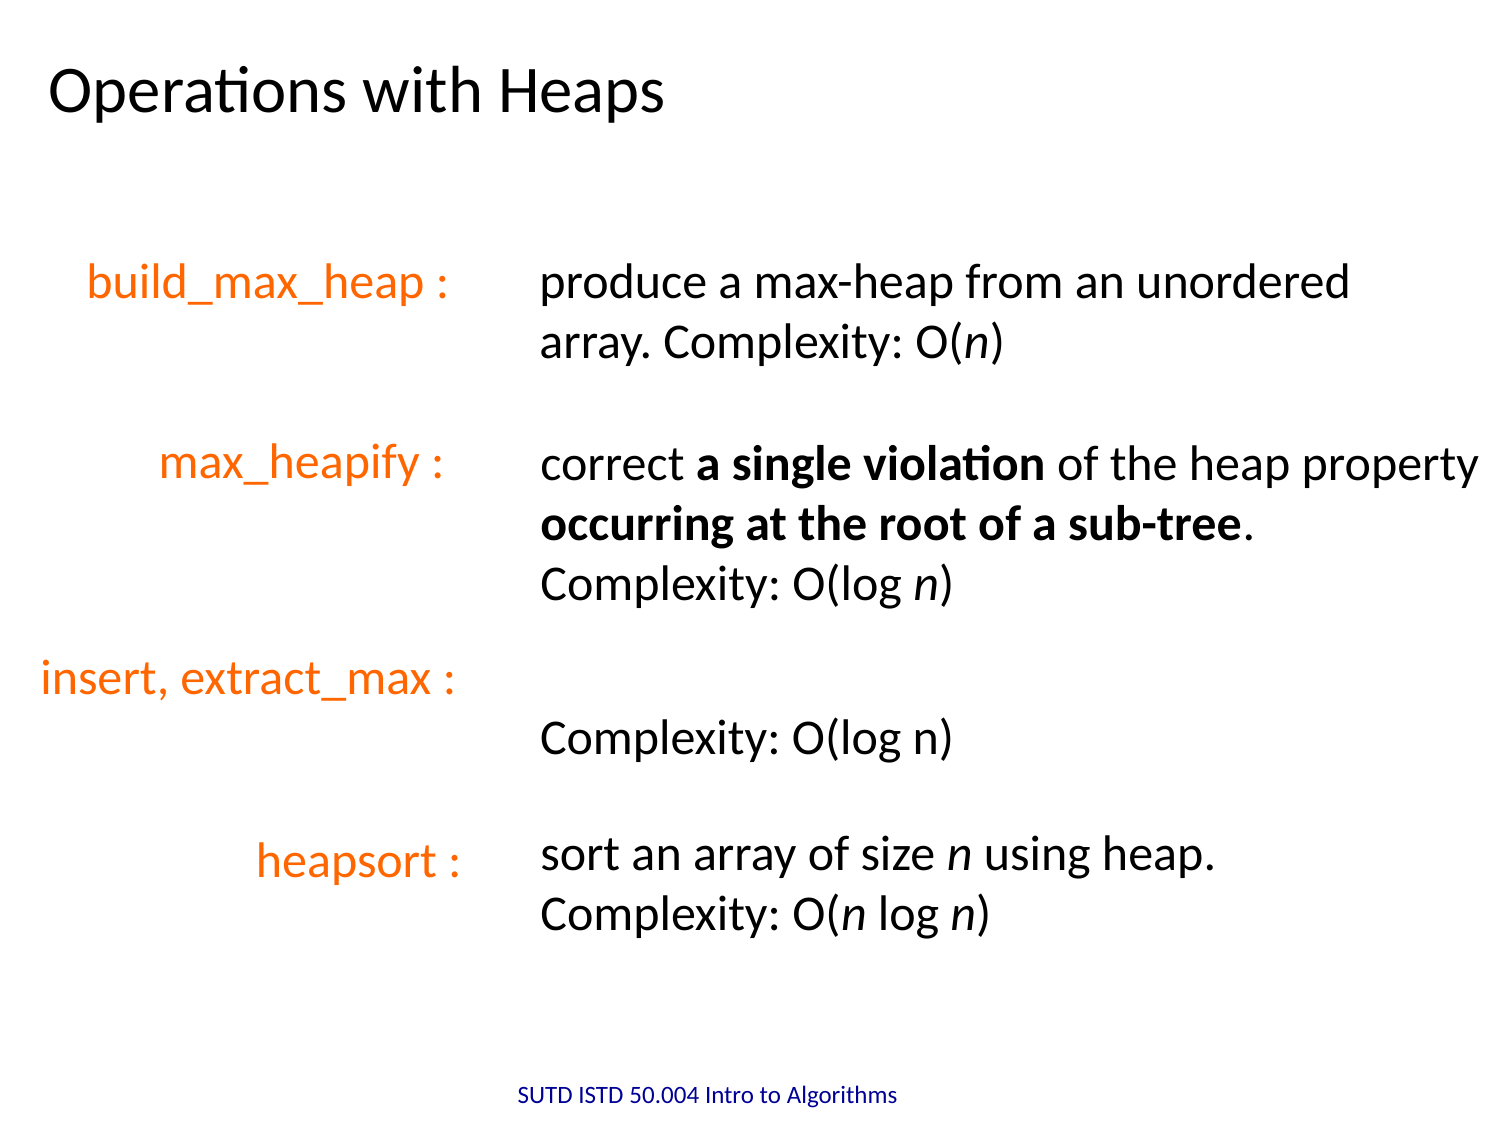

Operations with Heaps
build_max_heap :
produce a max-heap from an unordered array. Complexity: O(n)
max_heapify :
correct a single violation of the heap property occurring at the root of a sub-tree. Complexity: O(log n)
insert, extract_max :

Complexity: O(log n)
sort an array of size n using heap.
Complexity: O(n log n)
heapsort :
SUTD ISTD 50.004 Intro to Algorithms